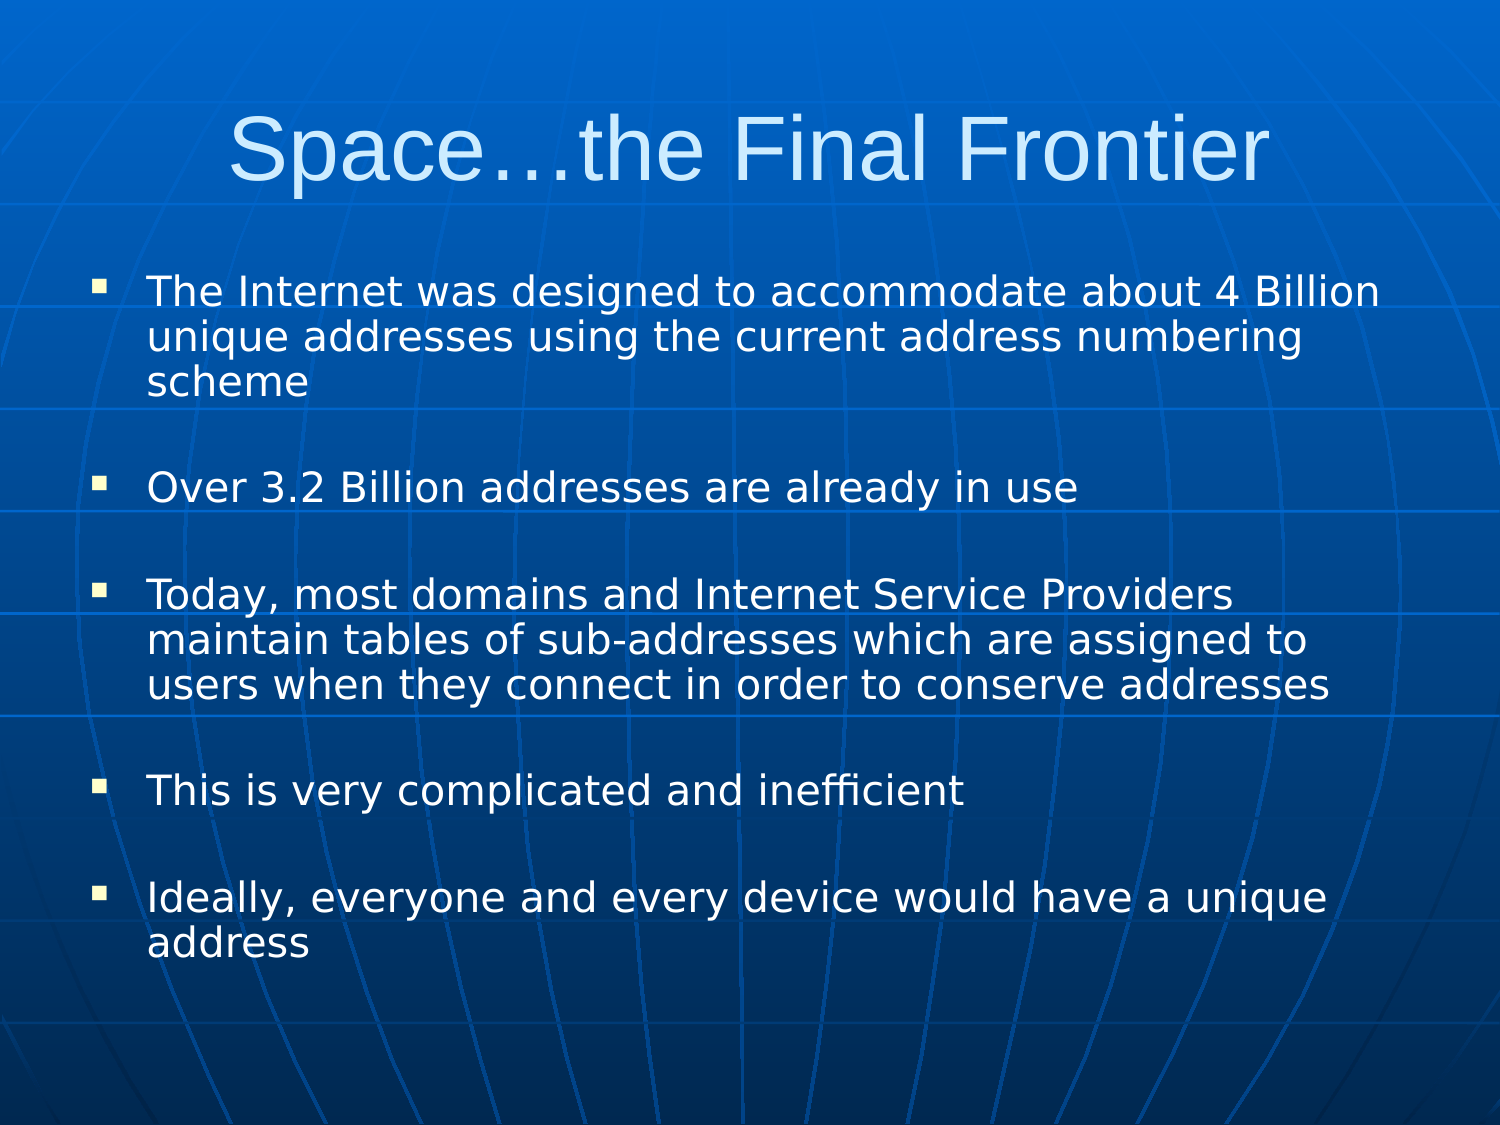

# Space…the Final Frontier
The Internet was designed to accommodate about 4 Billion unique addresses using the current address numbering scheme

Over 3.2 Billion addresses are already in use

Today, most domains and Internet Service Providers maintain tables of sub-addresses which are assigned to users when they connect in order to conserve addresses

This is very complicated and inefficient

Ideally, everyone and every device would have a unique address